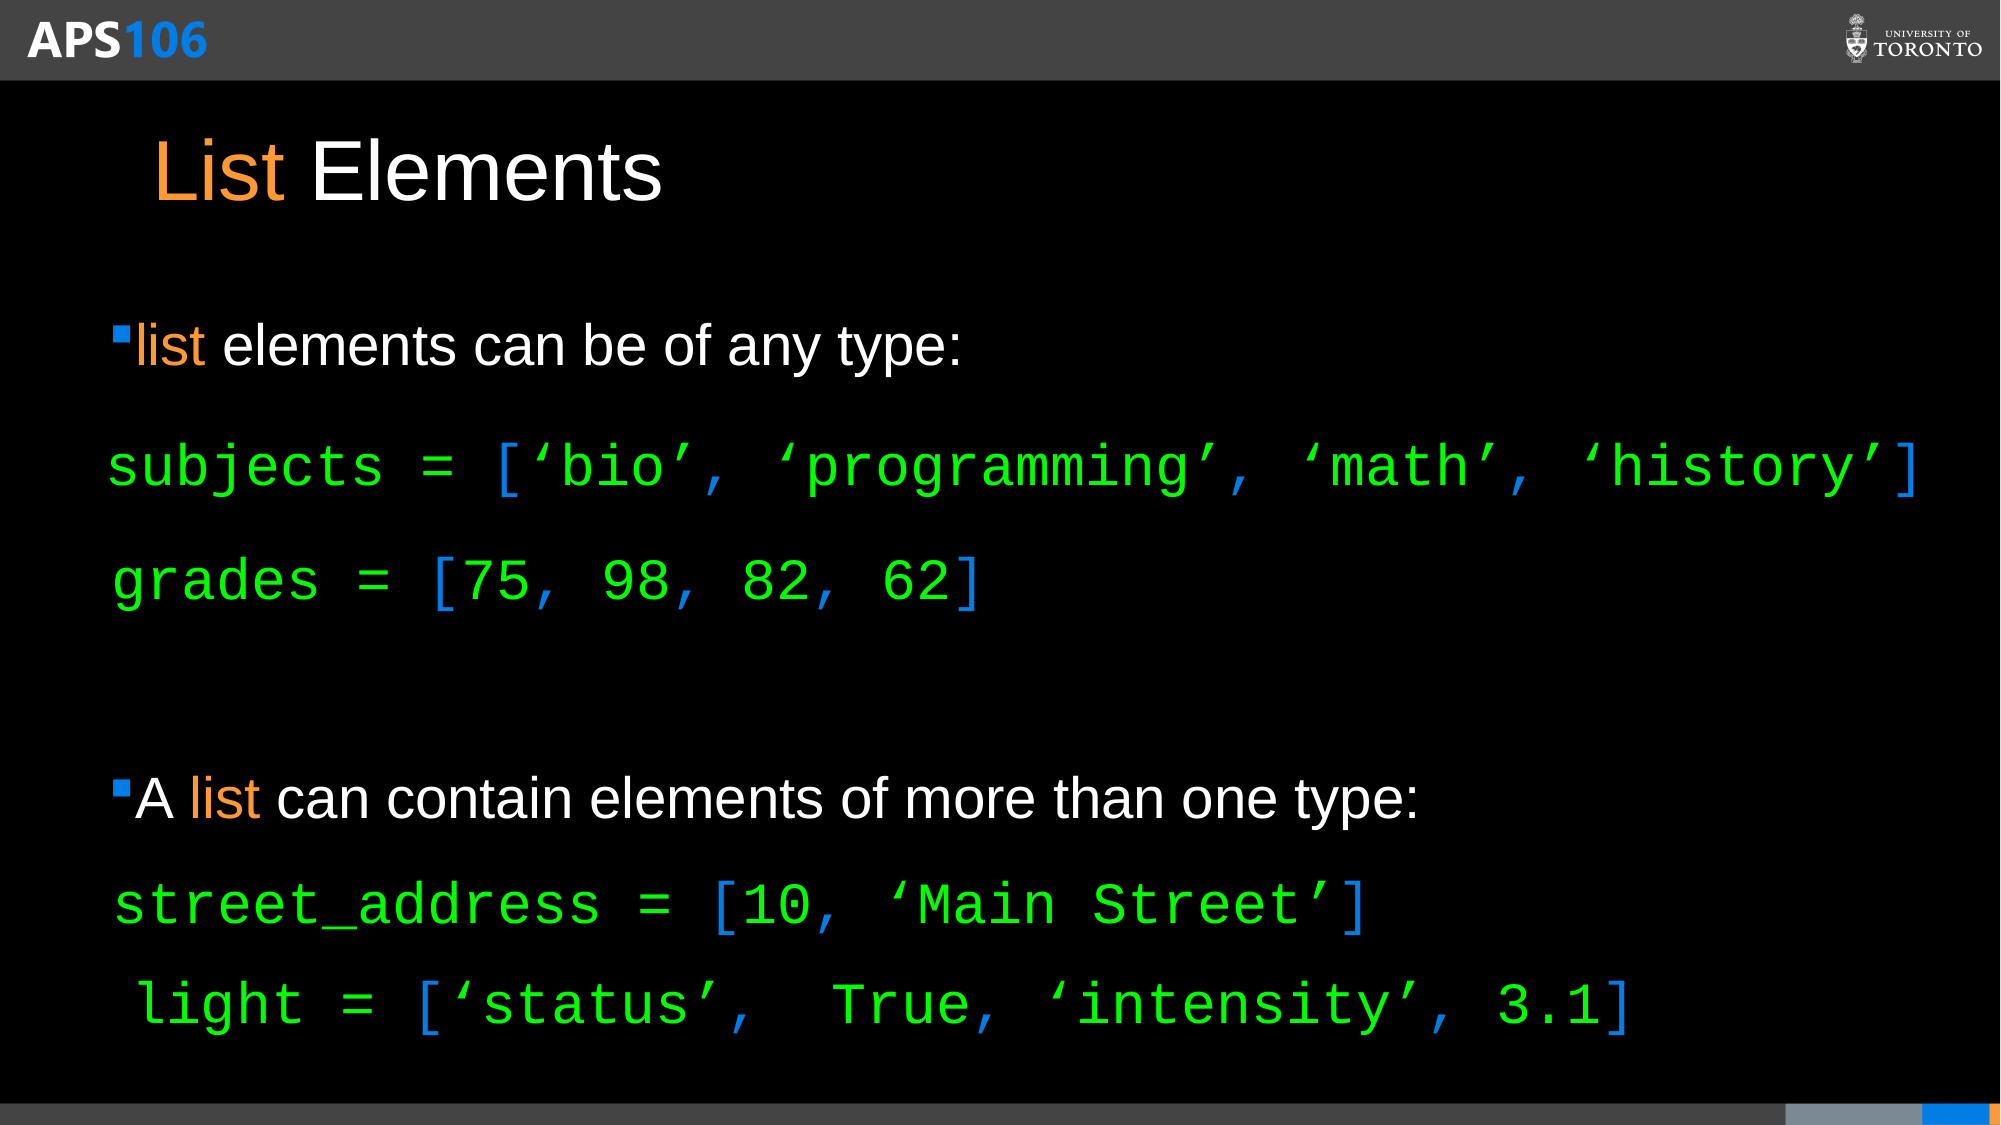

# List Elements
list elements can be of any type:

A list can contain elements of more than one type:

subjects = [‘bio’, ‘programming’, ‘math’, ‘history’]
grades = [75, 98, 82, 62]
street_address = [10, ‘Main Street’]
light = [‘status’,  True, ‘intensity’, 3.1]